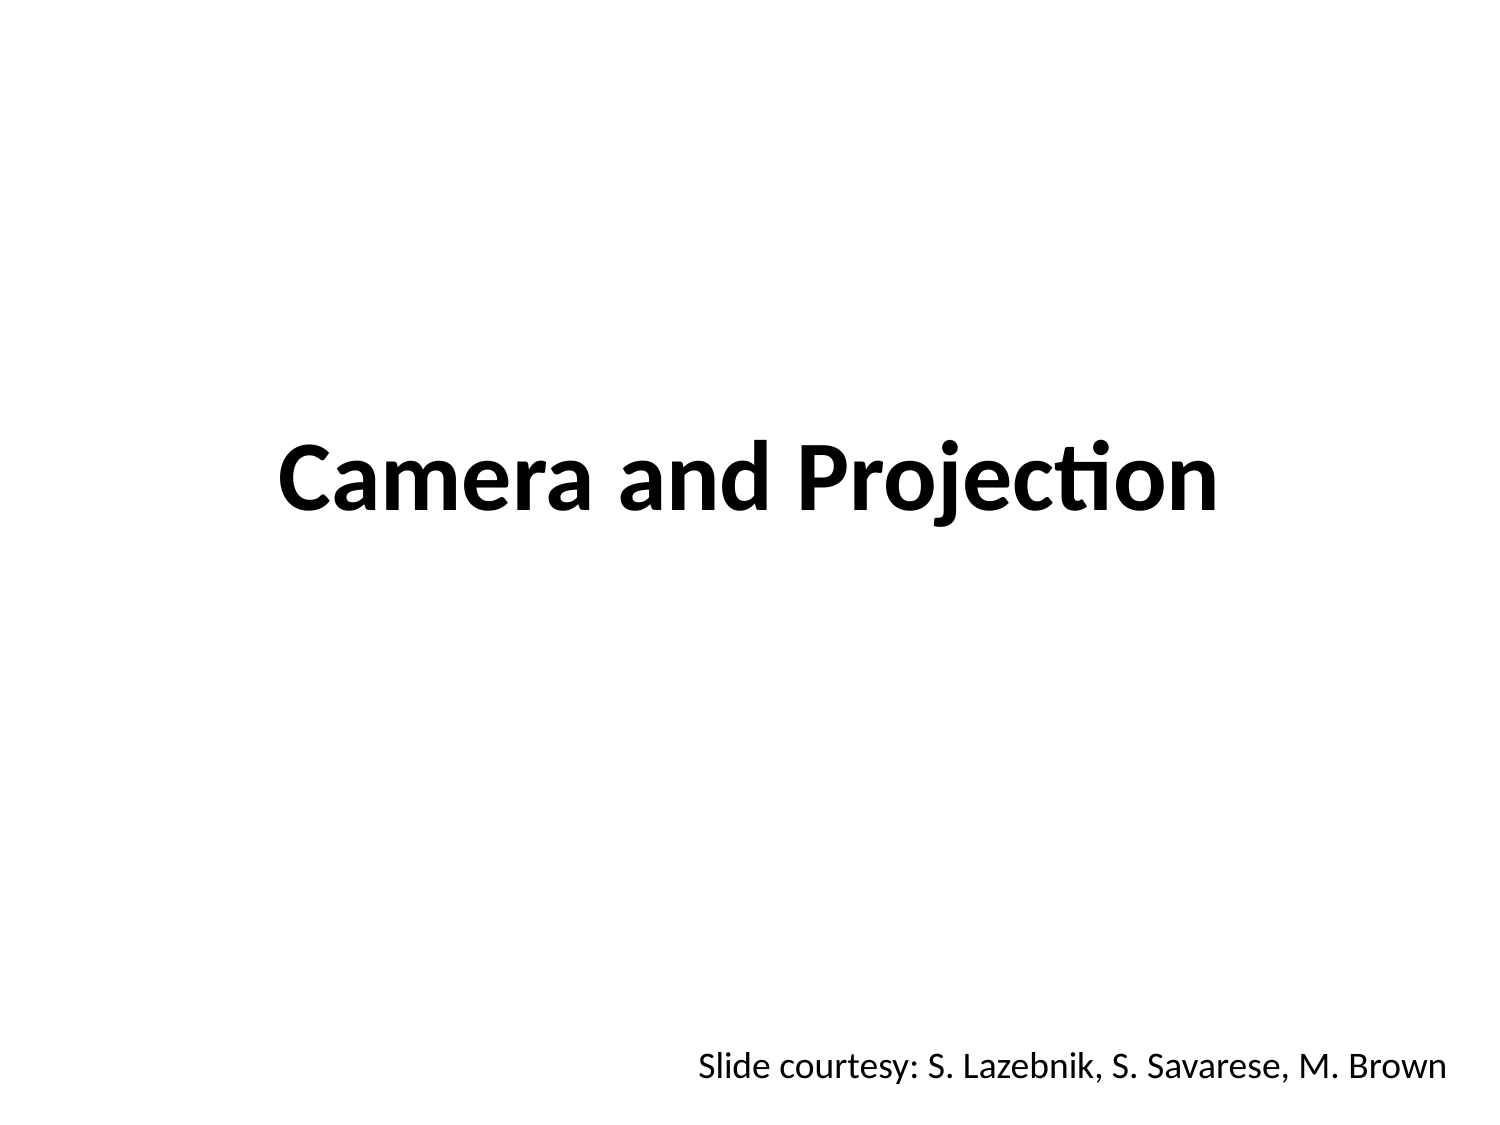

# Camera and Projection
Slide courtesy: S. Lazebnik, S. Savarese, M. Brown